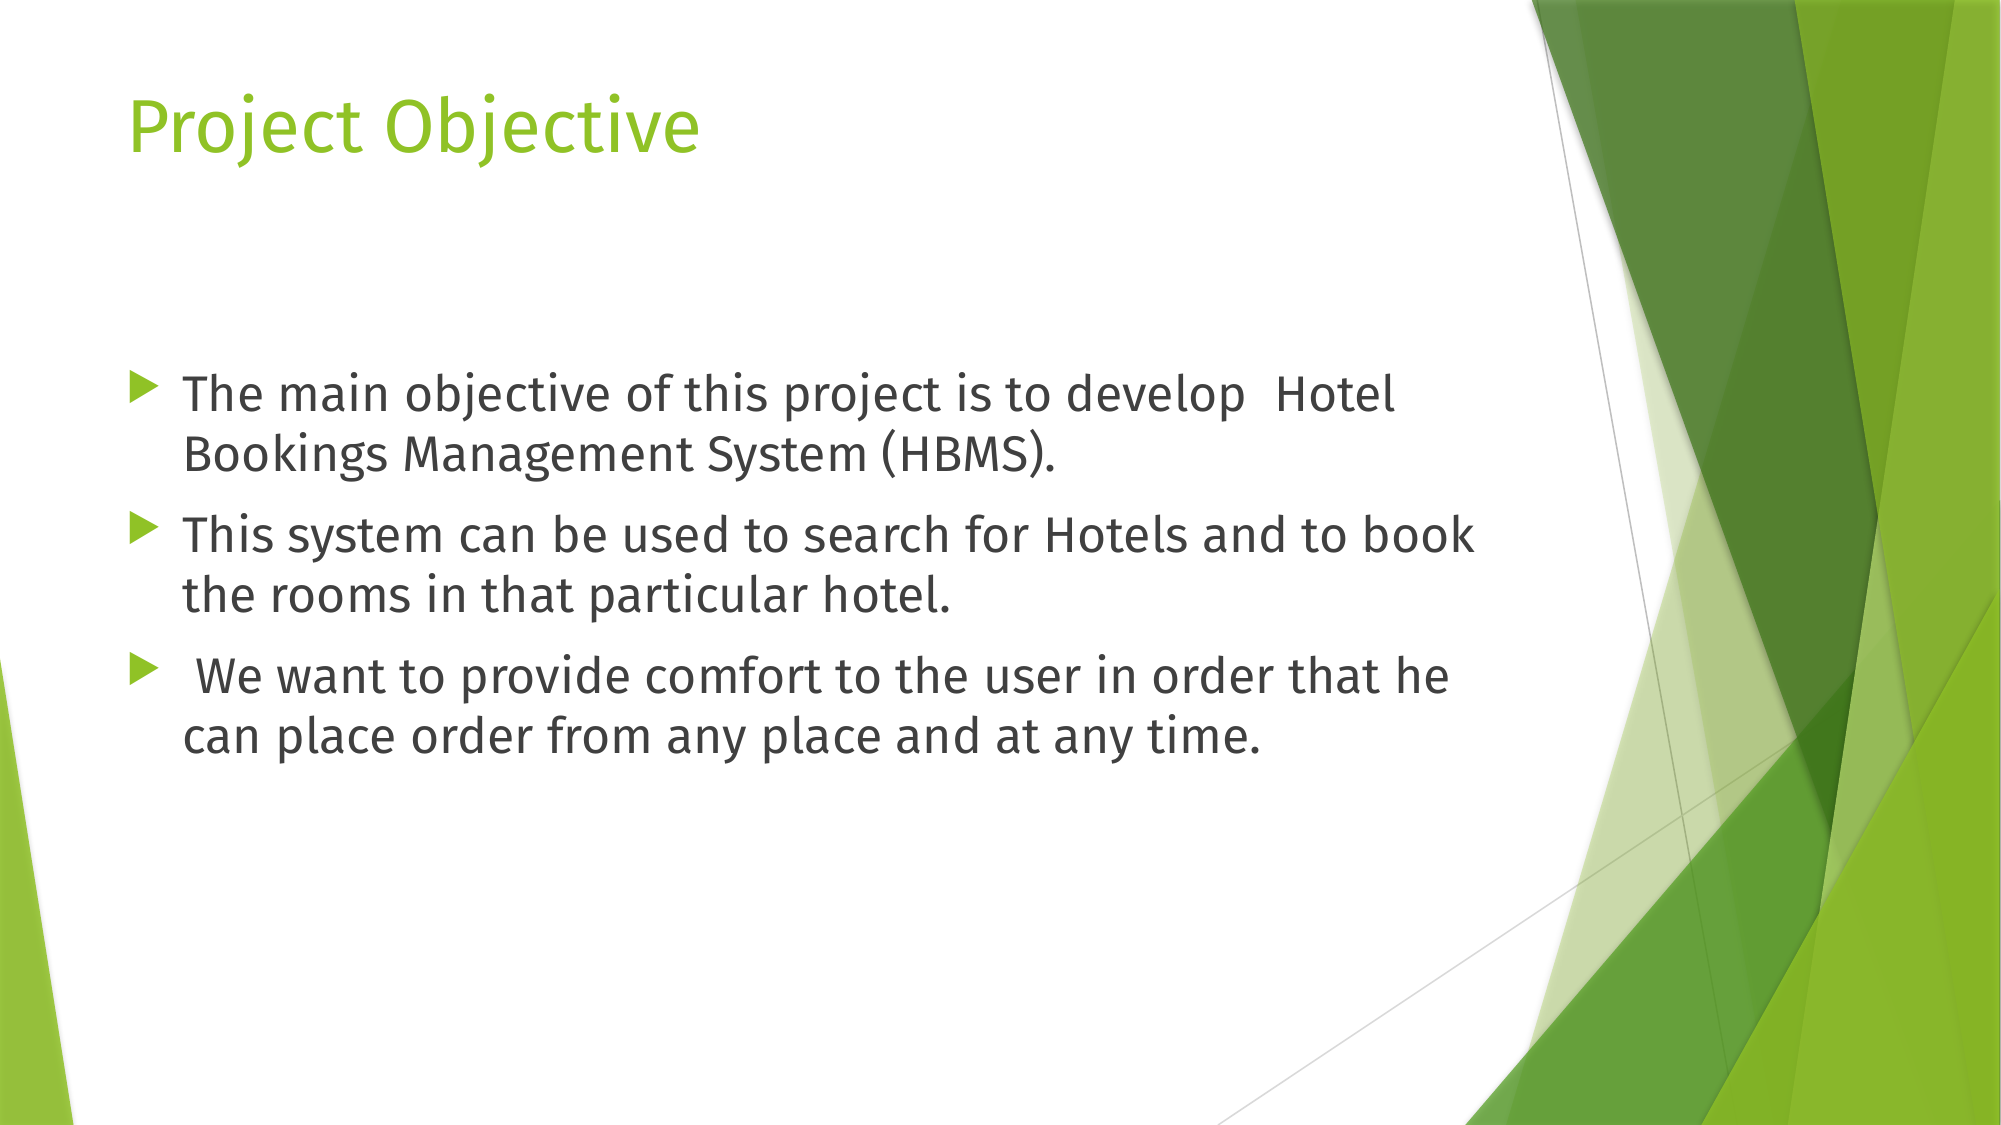

# Project Objective
The main objective of this project is to develop  Hotel Bookings Management System (HBMS).
This system can be used to search for Hotels and to book the rooms in that particular hotel.
 We want to provide comfort to the user in order that he can place order from any place and at any time.